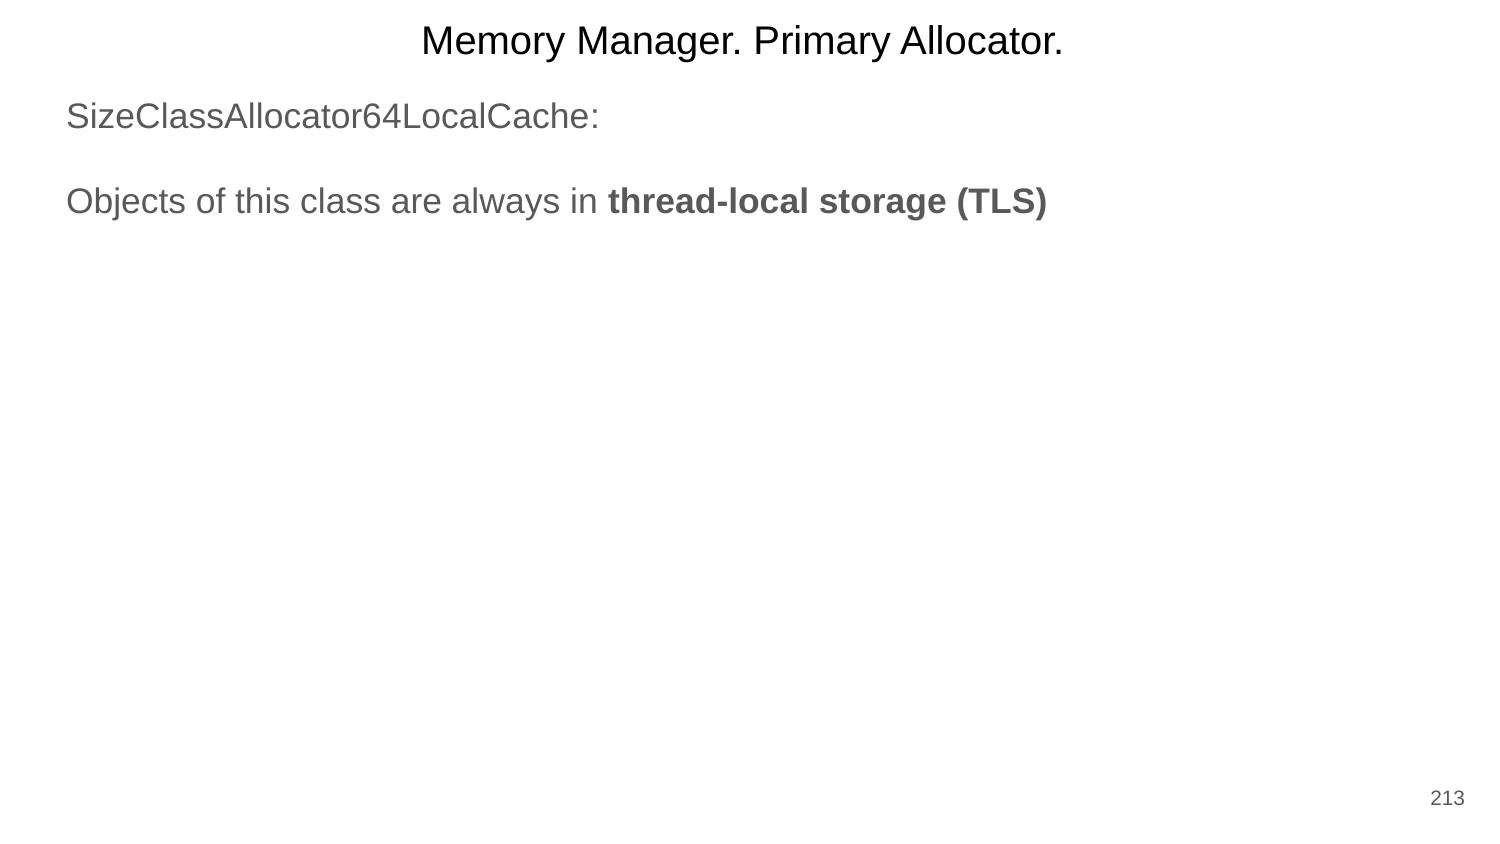

Memory Manager. Primary Allocator.
SizeClassAllocator64LocalCache:

Objects of this class are always in thread-local storage (TLS)

213